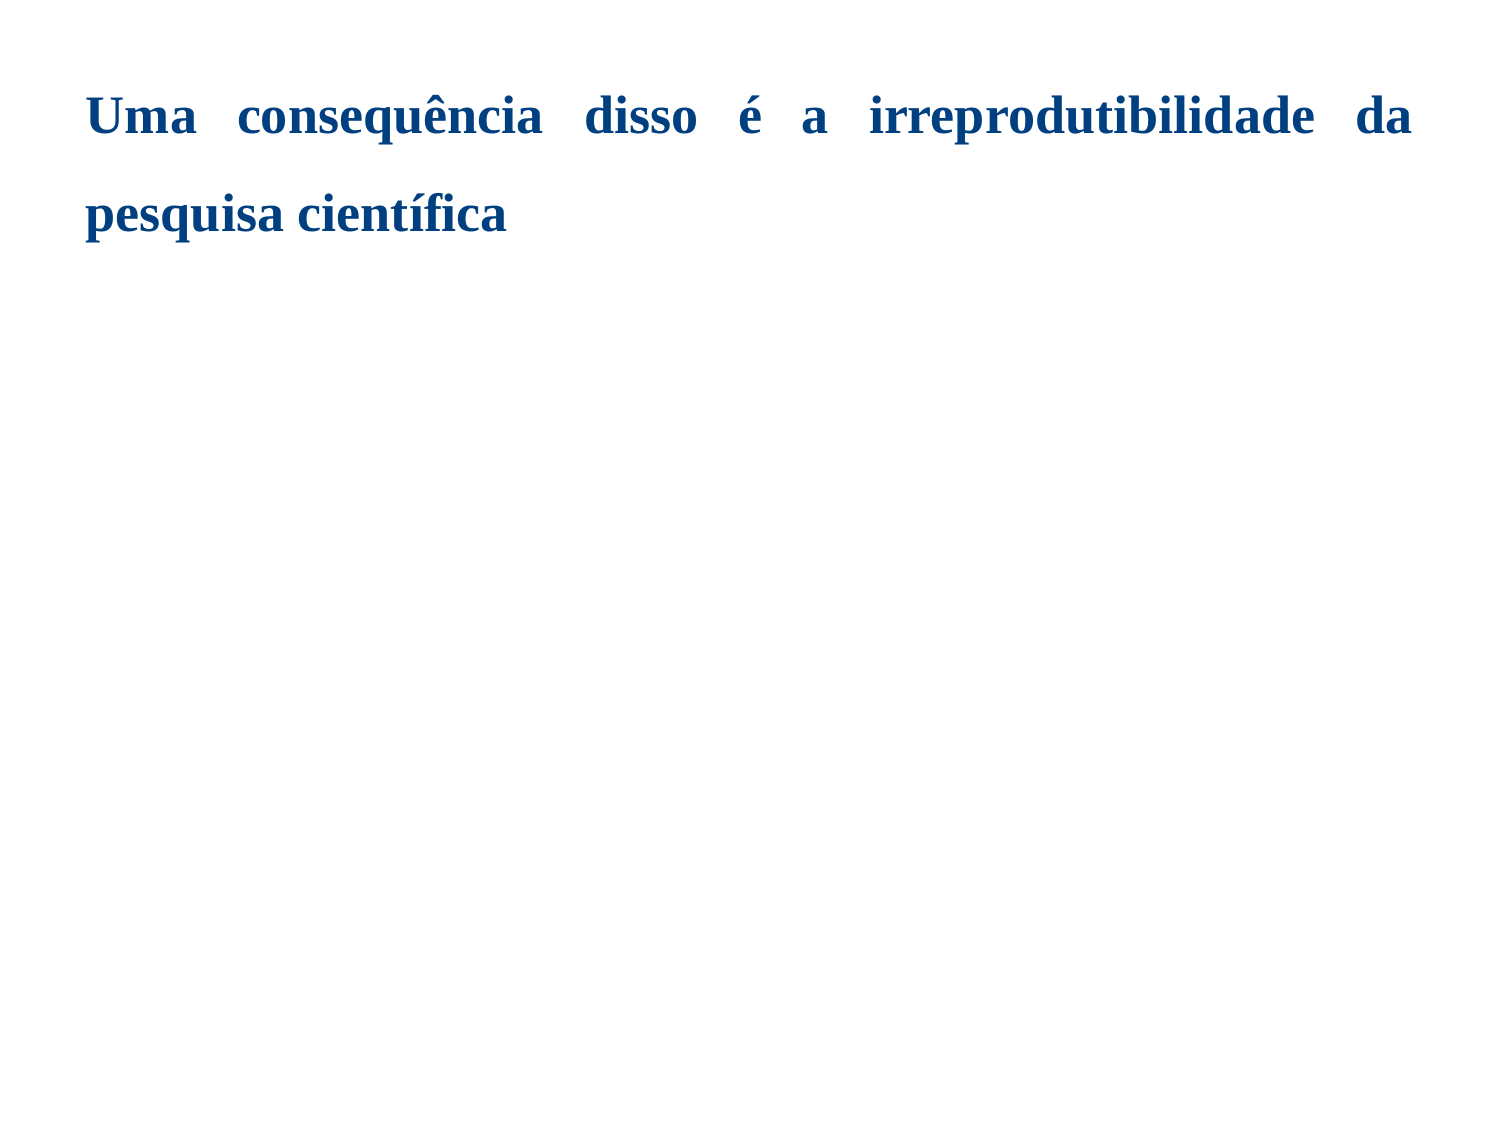

Uma consequência disso é a irreprodutibilidade da pesquisa científica